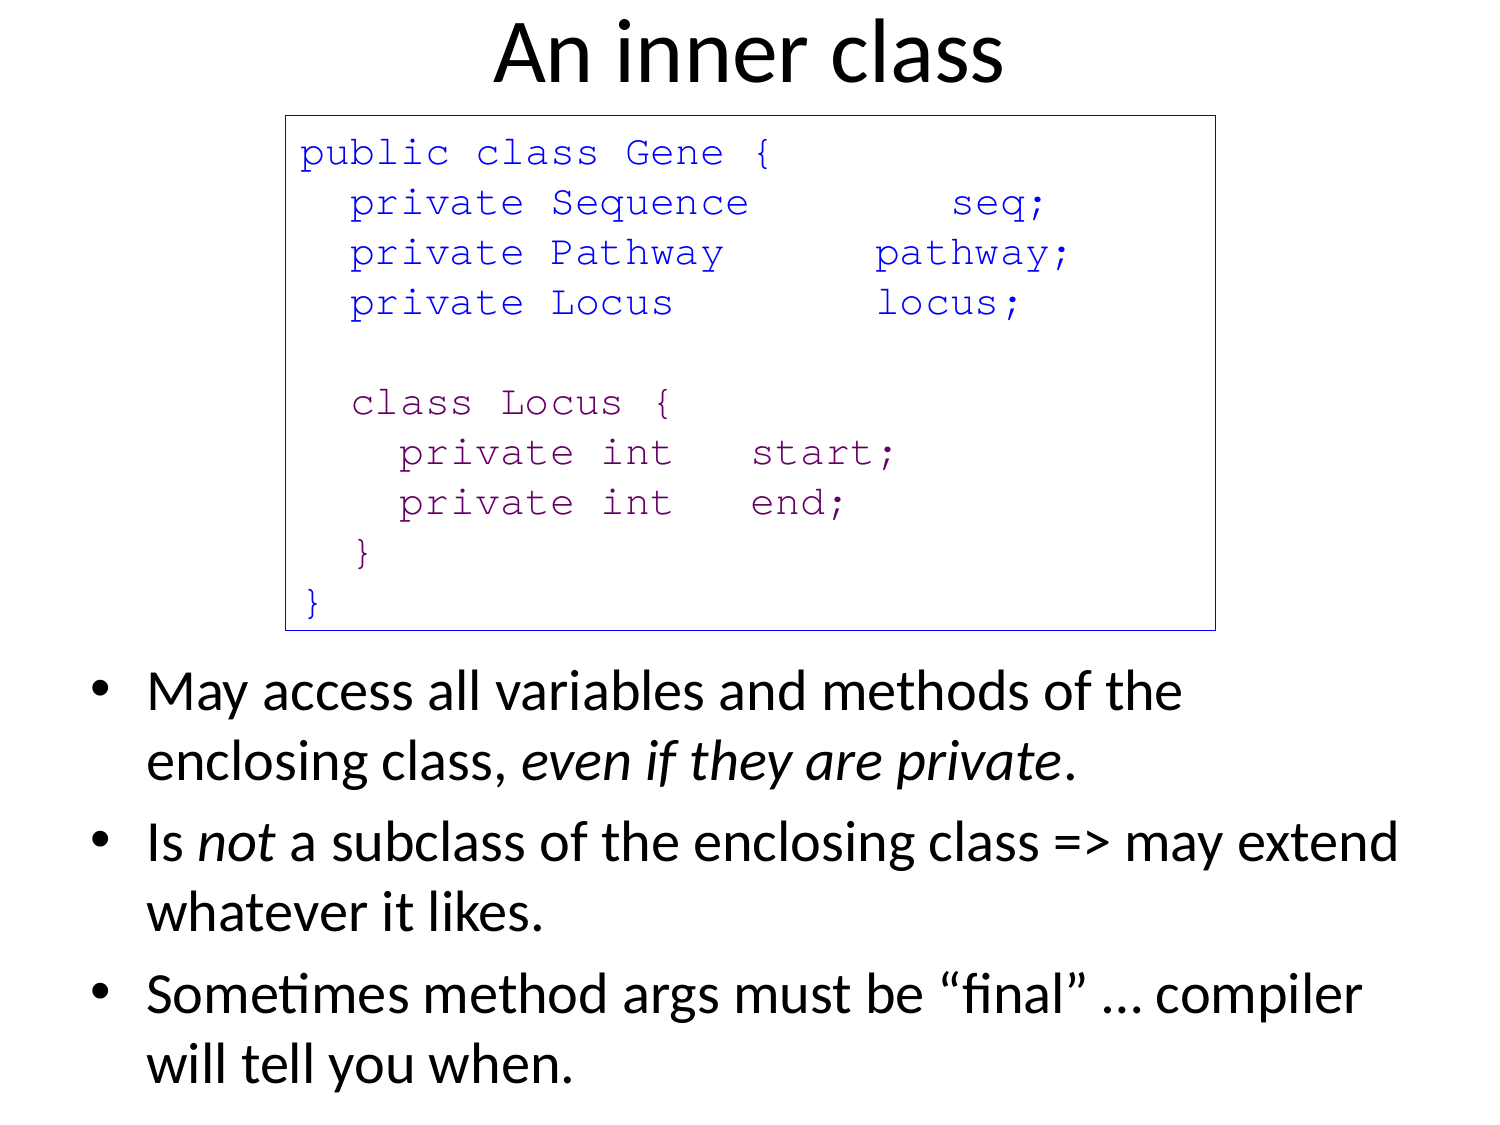

# An inner class
public class Gene {
  private Sequence 	  seq;
  private Pathway      pathway;
  private Locus        locus;

  class Locus {
    private int   start;
    private int   end;
  }
}
May access all variables and methods of the enclosing class, even if they are private.
Is not a subclass of the enclosing class => may extend whatever it likes.
Sometimes method args must be “final” … compiler will tell you when.